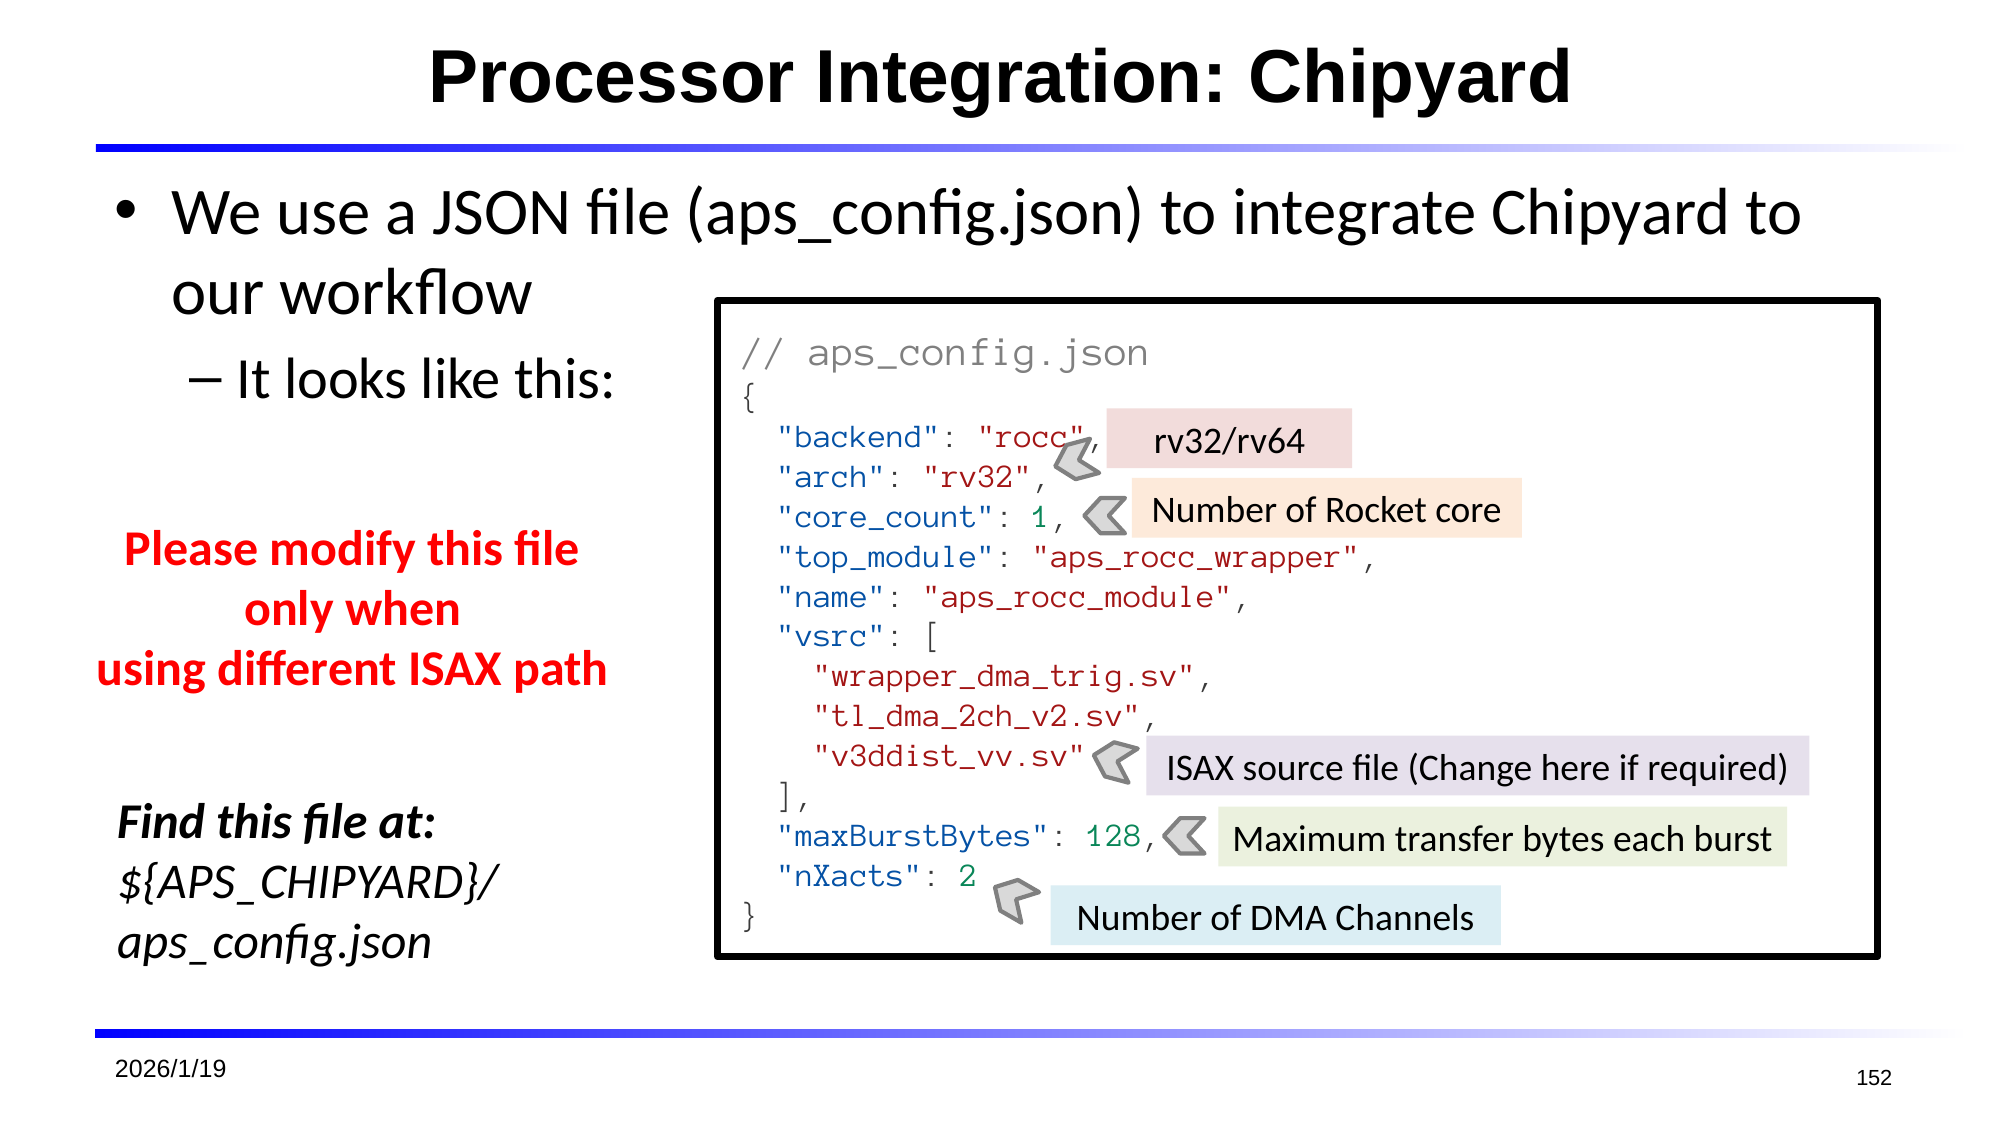

# Processor Integration: Chipyard
We use a JSON file (aps_config.json) to integrate Chipyard to our workflow
It looks like this:
// aps_config.json
{
  "backend": "rocc",
  "arch": "rv32",
  "core_count": 1,
  "top_module": "aps_rocc_wrapper",
  "name": "aps_rocc_module",
  "vsrc": [
    "wrapper_dma_trig.sv",
    "tl_dma_2ch_v2.sv",
    "v3ddist_vv.sv"
  ],
  "maxBurstBytes": 128,
  "nXacts": 2
}
rv32/rv64

Number of Rocket core

Please modify this file
only when
using different ISAX path
ISAX source file (Change here if required)

Find this file at:
${APS_CHIPYARD}/
aps_config.json
Maximum transfer bytes each burst

Number of DMA Channels
2026/1/19
152